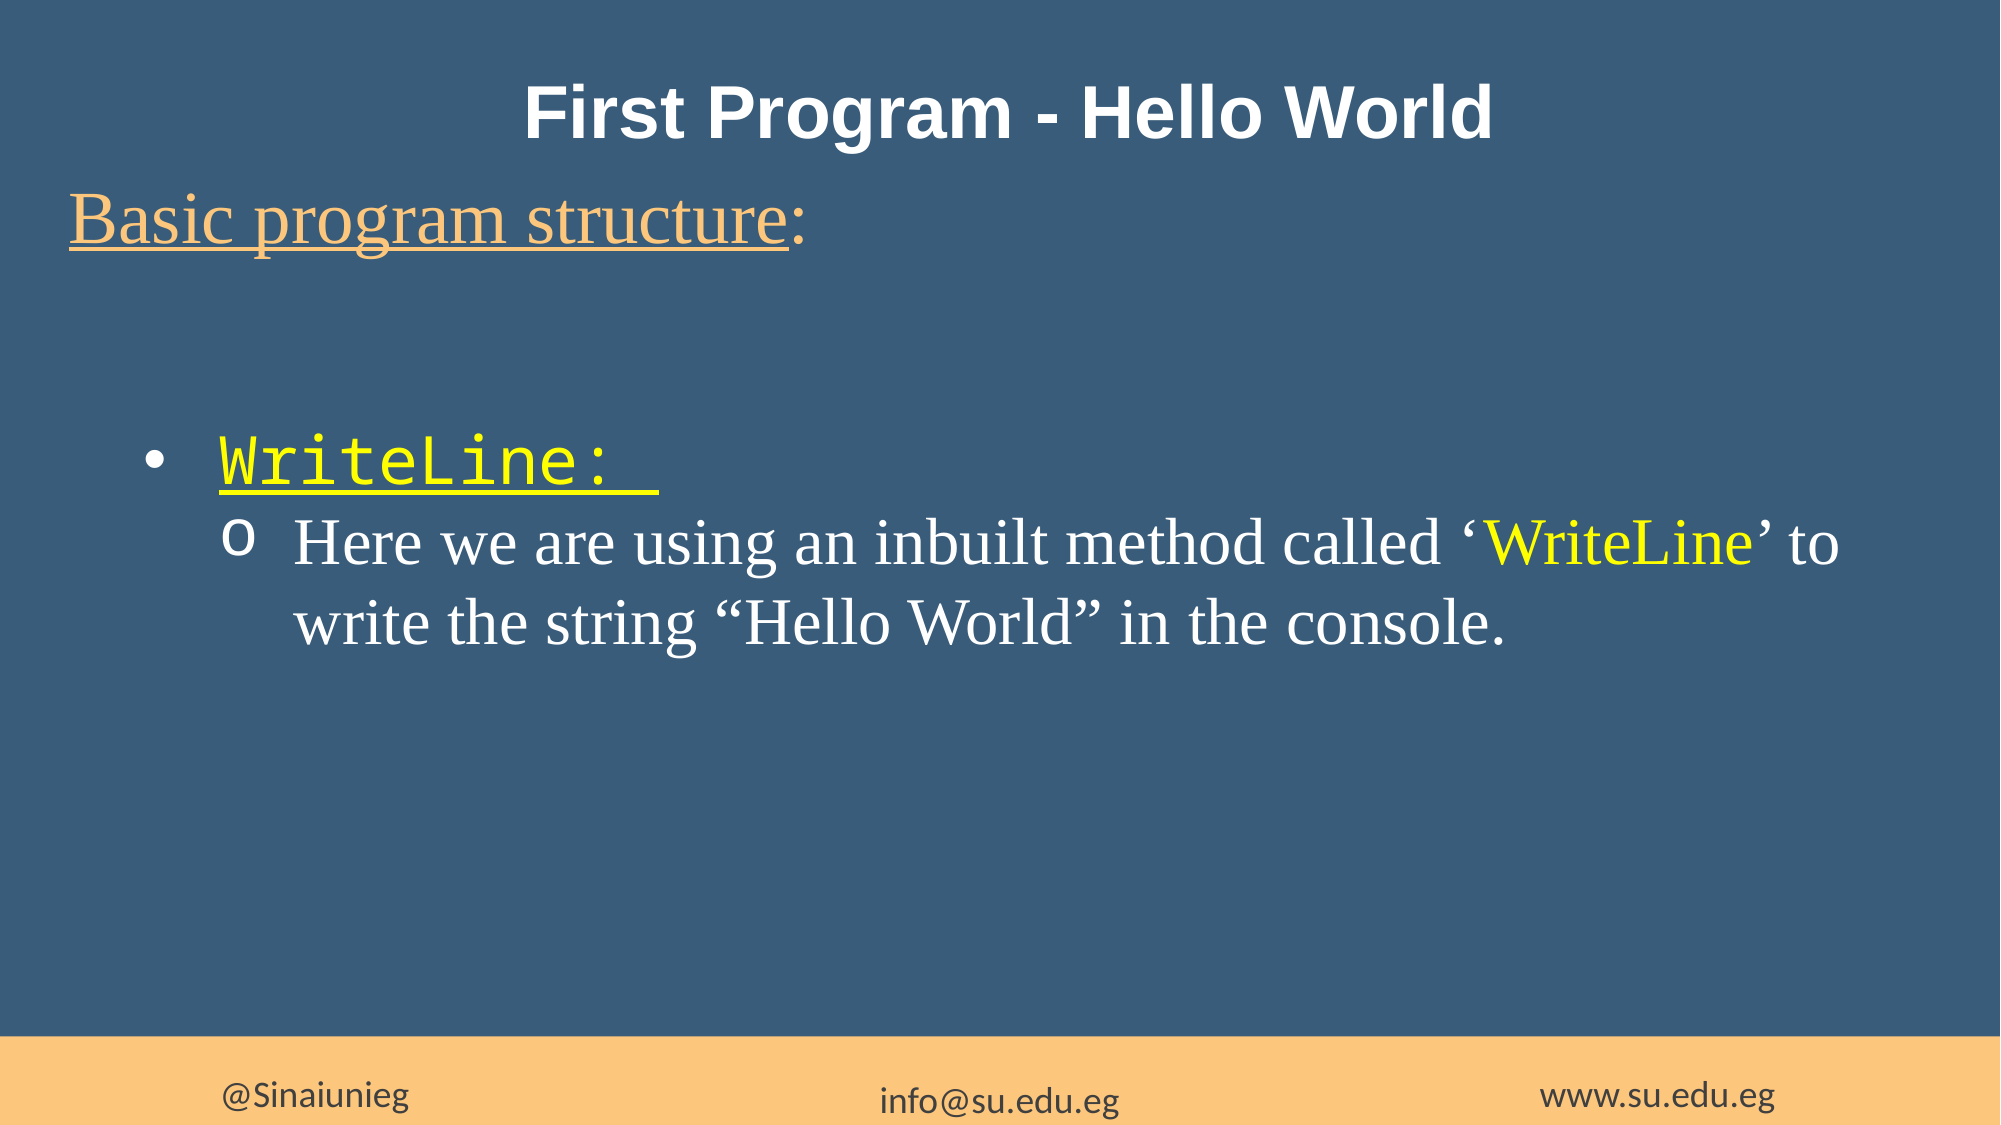

First Program - Hello World
Basic program structure:

WriteLine:
Here we are using an inbuilt method called ‘WriteLine’ to write the string “Hello World” in the console.

@Sinaiunieg
www.su.edu.eg
info@su.edu.eg